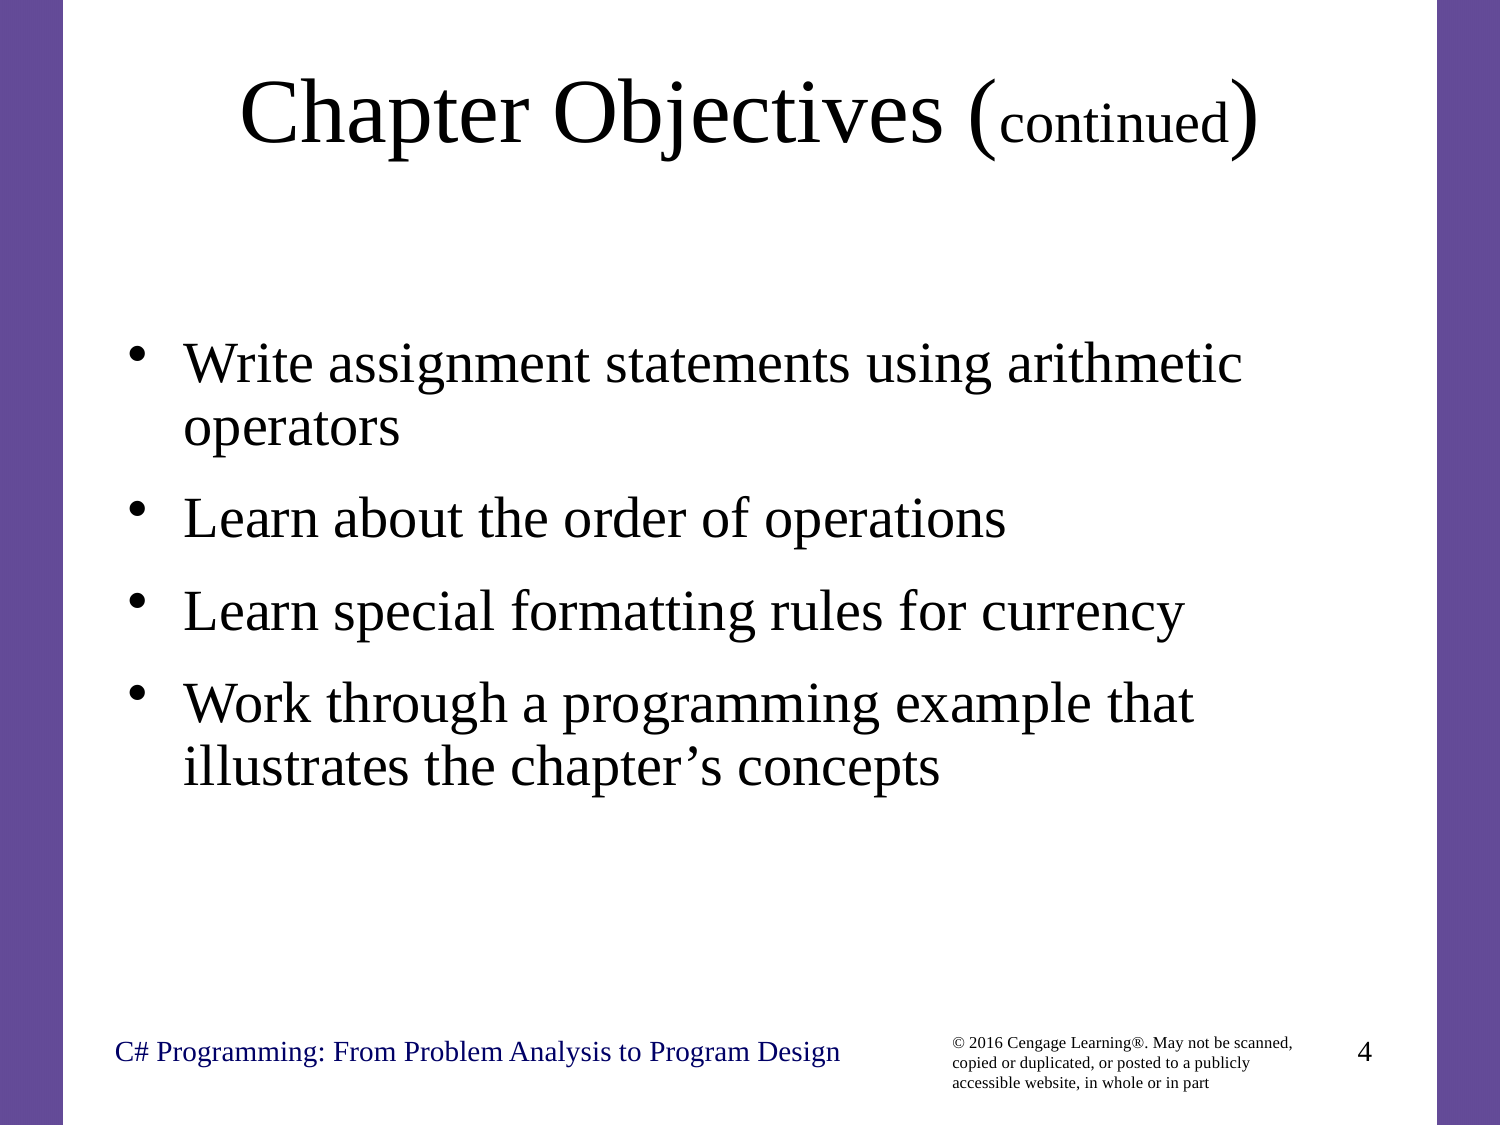

# Chapter Objectives (continued)
Write assignment statements using arithmetic operators
Learn about the order of operations
Learn special formatting rules for currency
Work through a programming example that illustrates the chapter’s concepts

C# Programming: From Problem Analysis to Program Design

4